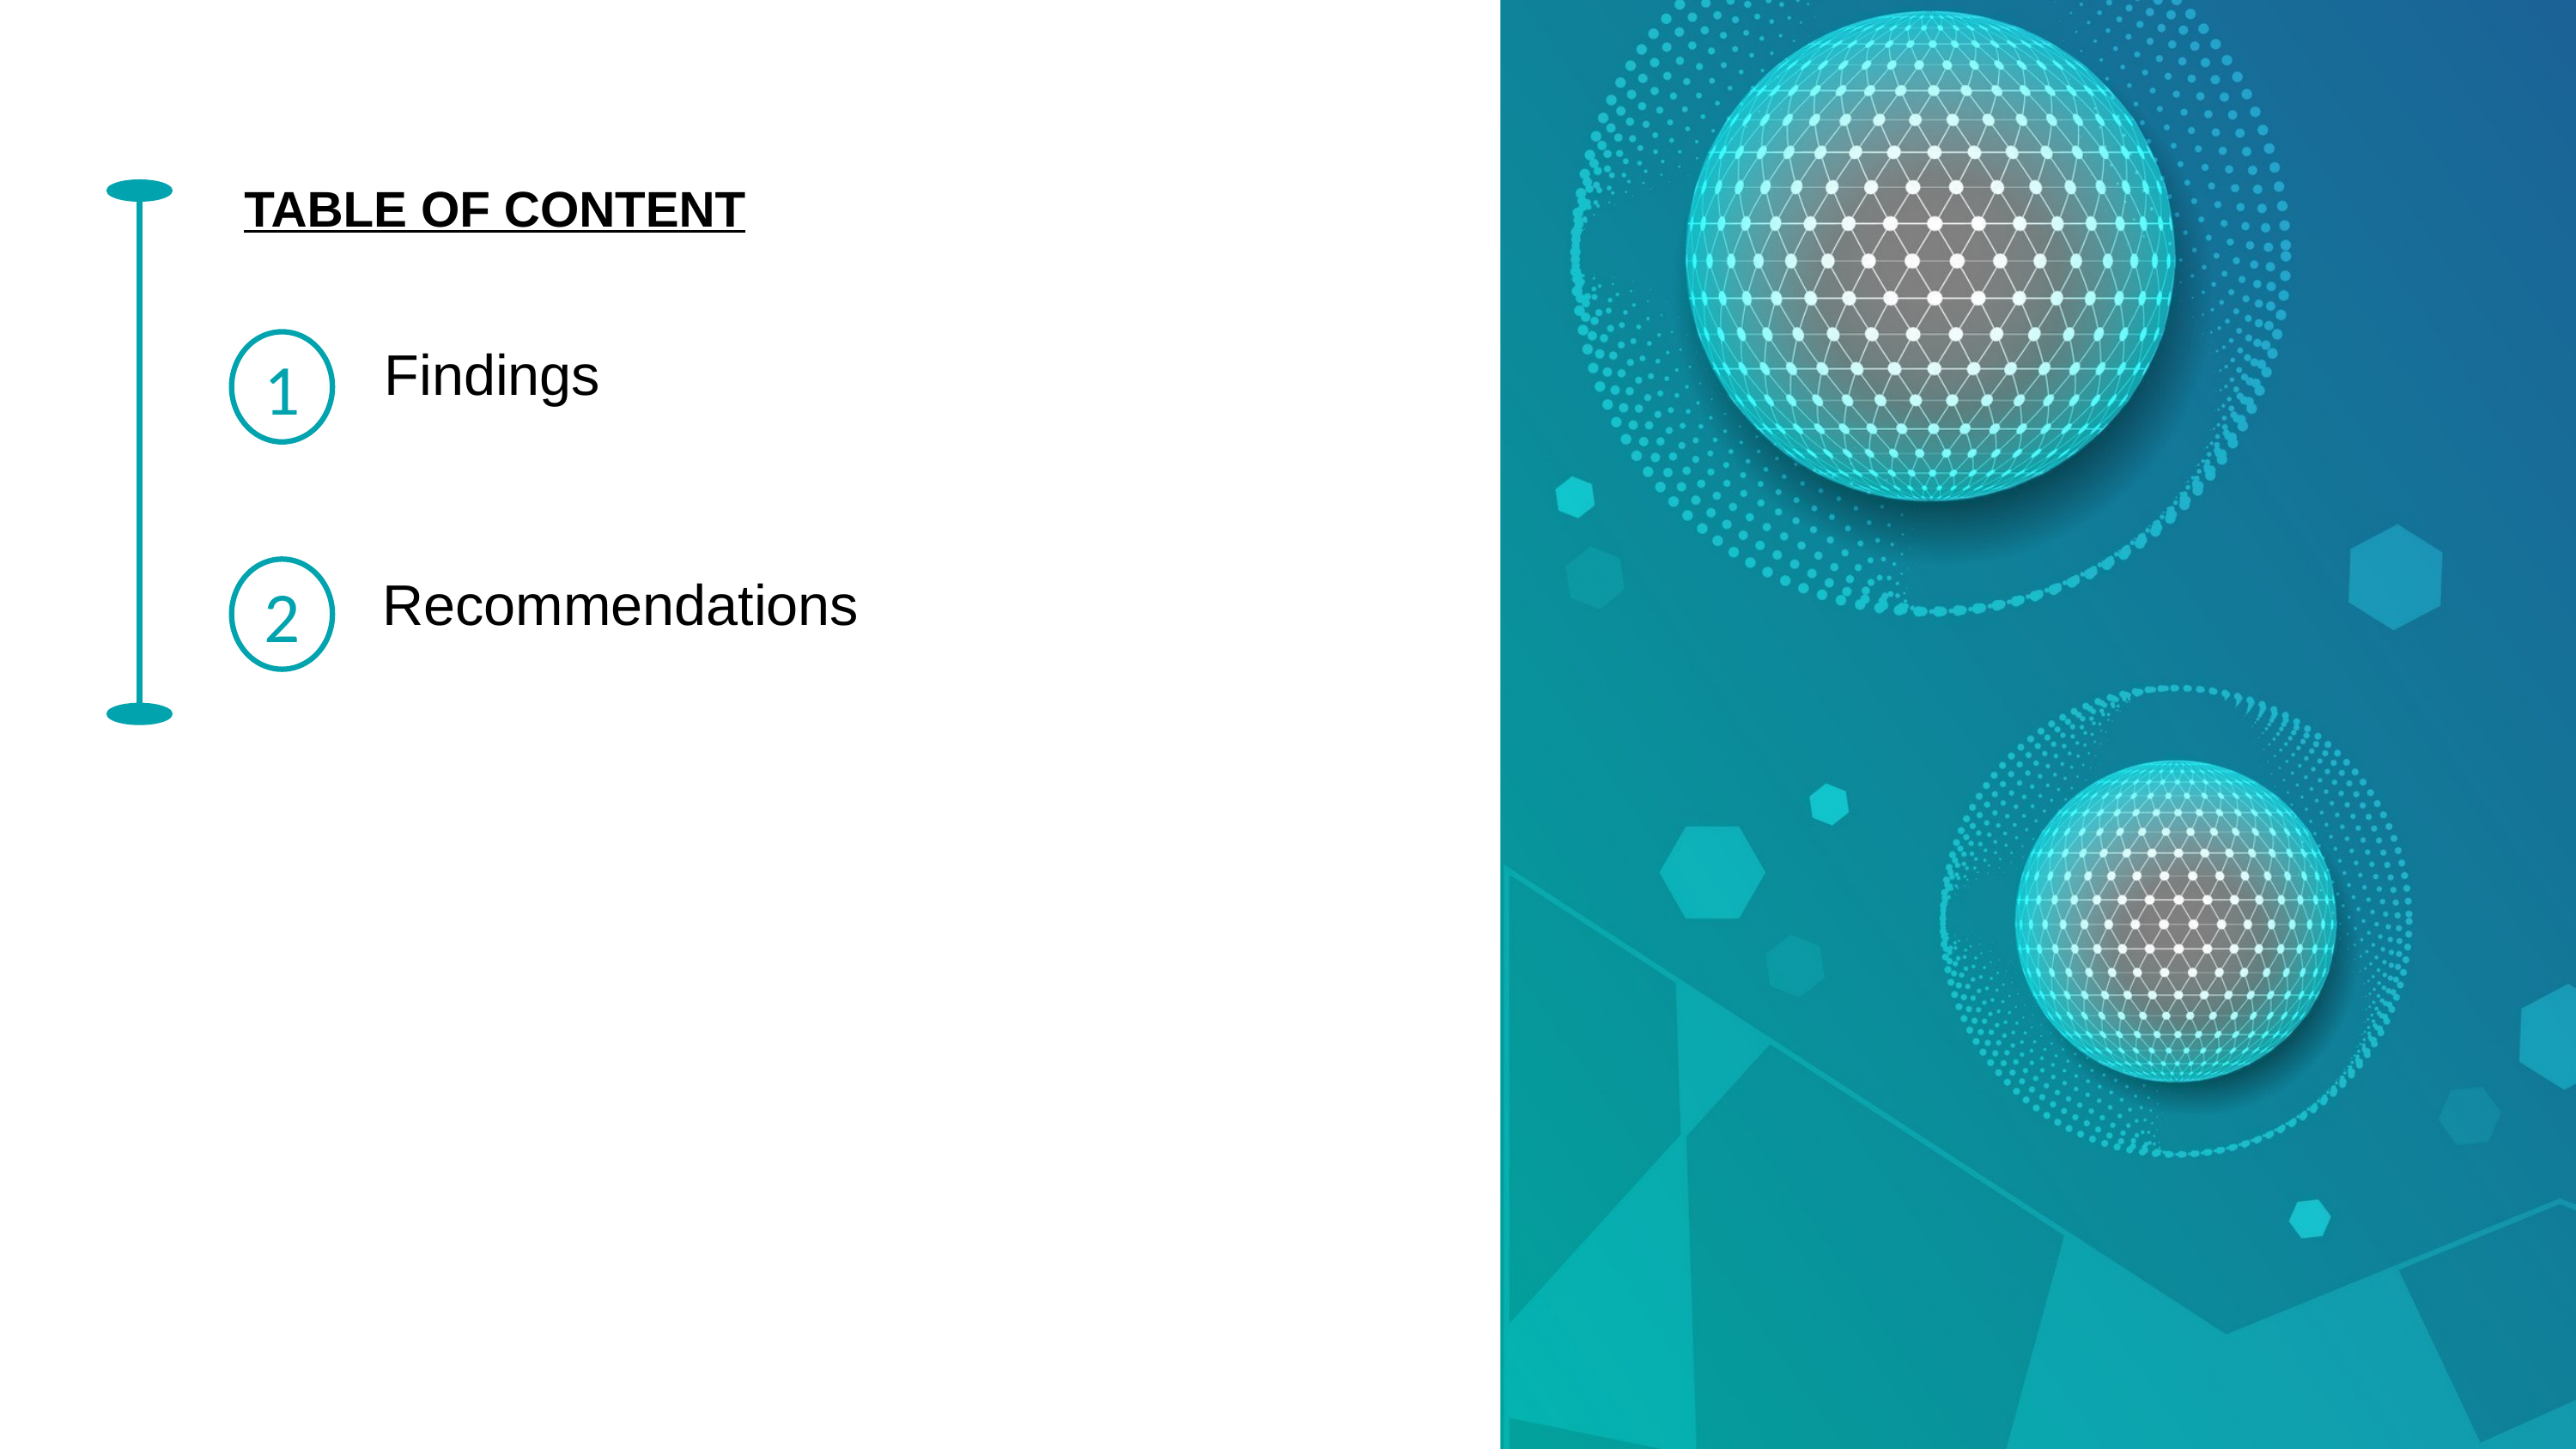

TABLE OF CONTENT

1
2
Findings
Recommendations